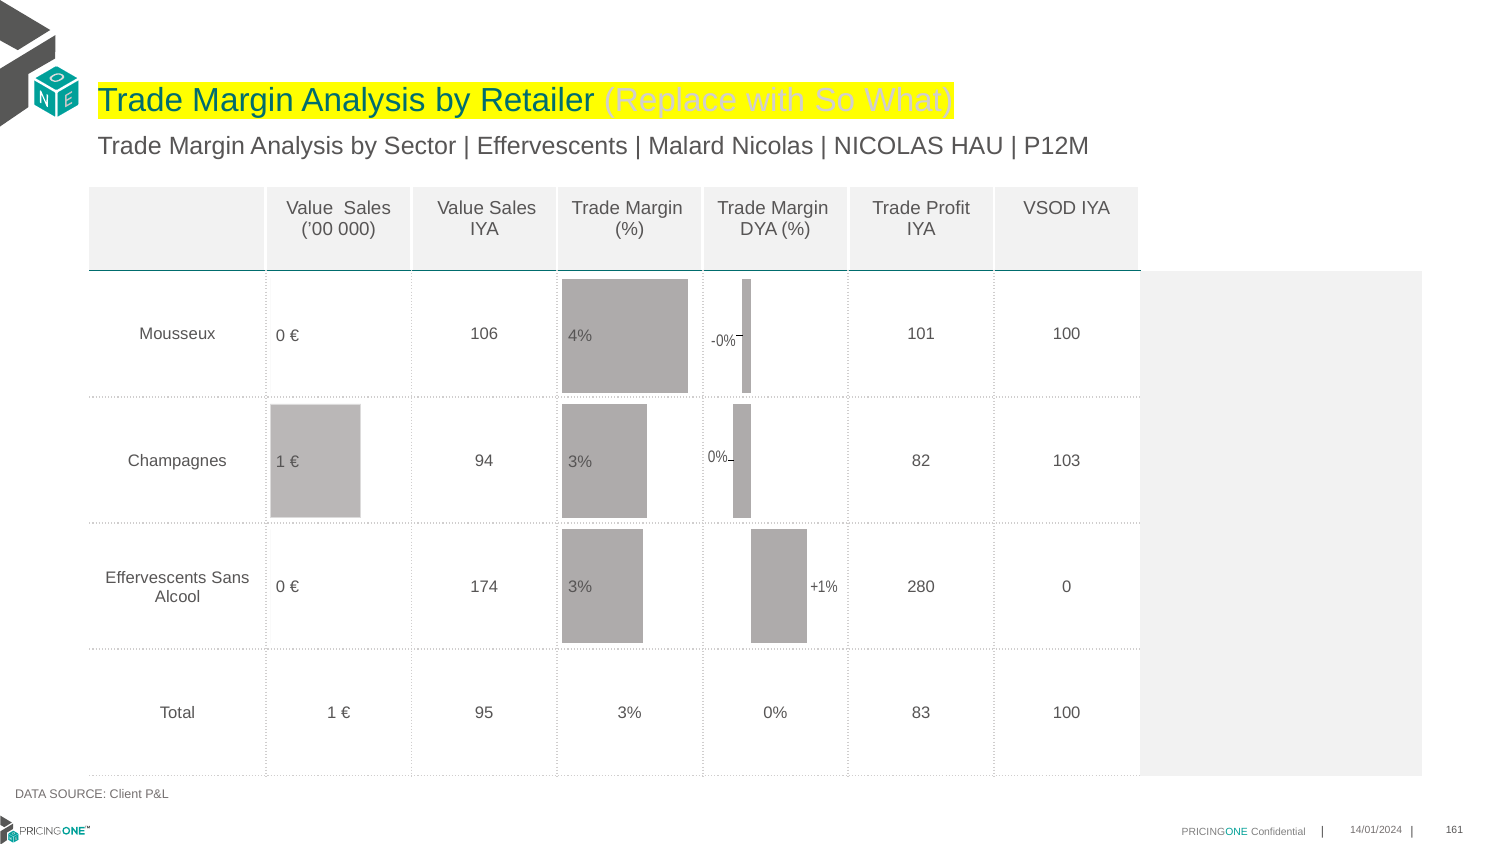

# Trade Margin Analysis by Retailer (Replace with So What)
Trade Margin Analysis by Sector | Effervescents | Malard Nicolas | NICOLAS HAU | P12M
|  | Value Sales (’00 000) | Value Sales IYA | Trade Margin (%) | Trade Margin DYA (%) | Trade Profit IYA | VSOD IYA |  |
| --- | --- | --- | --- | --- | --- | --- | --- |
| Mousseux |  | 106 |  |  | 101 | 100 |  |
| Champagnes |  | 94 |  |  | 82 | 103 |  |
| Effervescents Sans Alcool |  | 174 |  |  | 280 | 0 |  |
| Total | 1 € | 95 | 3% | 0% | 83 | 100 |  |

### Chart

| Category | Trade Margin DYA |
|---|---|
| Mousseux | -0.002060738612194399 |
| Champagnes | -0.004165966789434431 |
| Effervescents Sans Alcool | 0.013489412168273854 |
|  | None |

### Chart

| Category | Trade Margin % |
|---|---|
| Mousseux | 0.0419 |
| Champagnes | 0.0282 |
| Effervescents Sans Alcool | 0.0269 |
|  | None |

### Chart

| Category | Value Sales |
|---|---|
| Mousseux | 0.0 |
| Champagnes | 1.0 |
| Effervescents Sans Alcool | 0.0 |
|  | None |
DATA SOURCE: Client P&L

14/01/2024
161